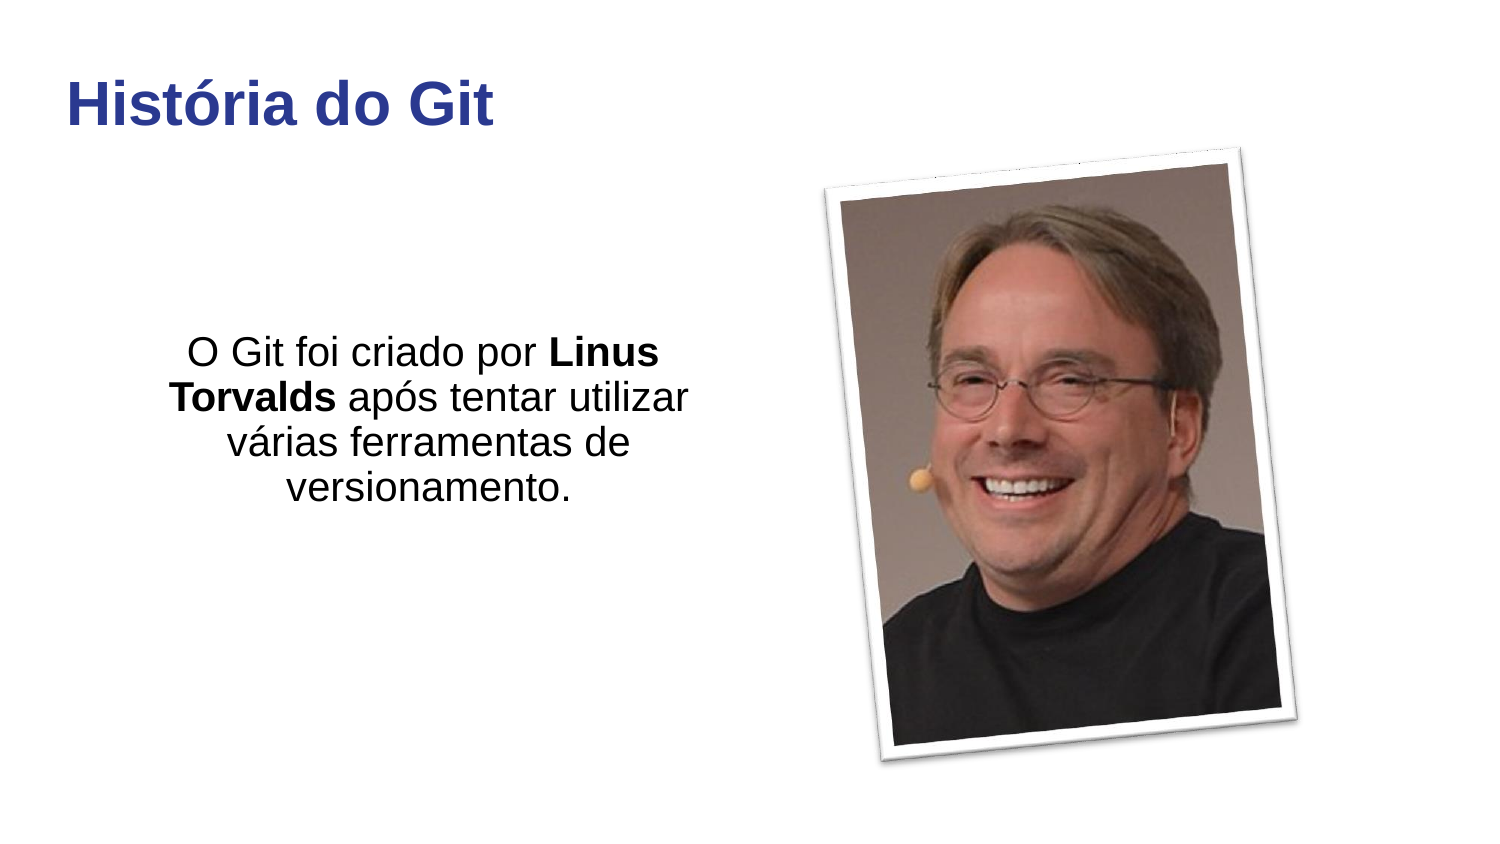

# História do Git

O Git foi criado por Linus  Torvalds após tentar utilizar  várias ferramentas de  versionamento.